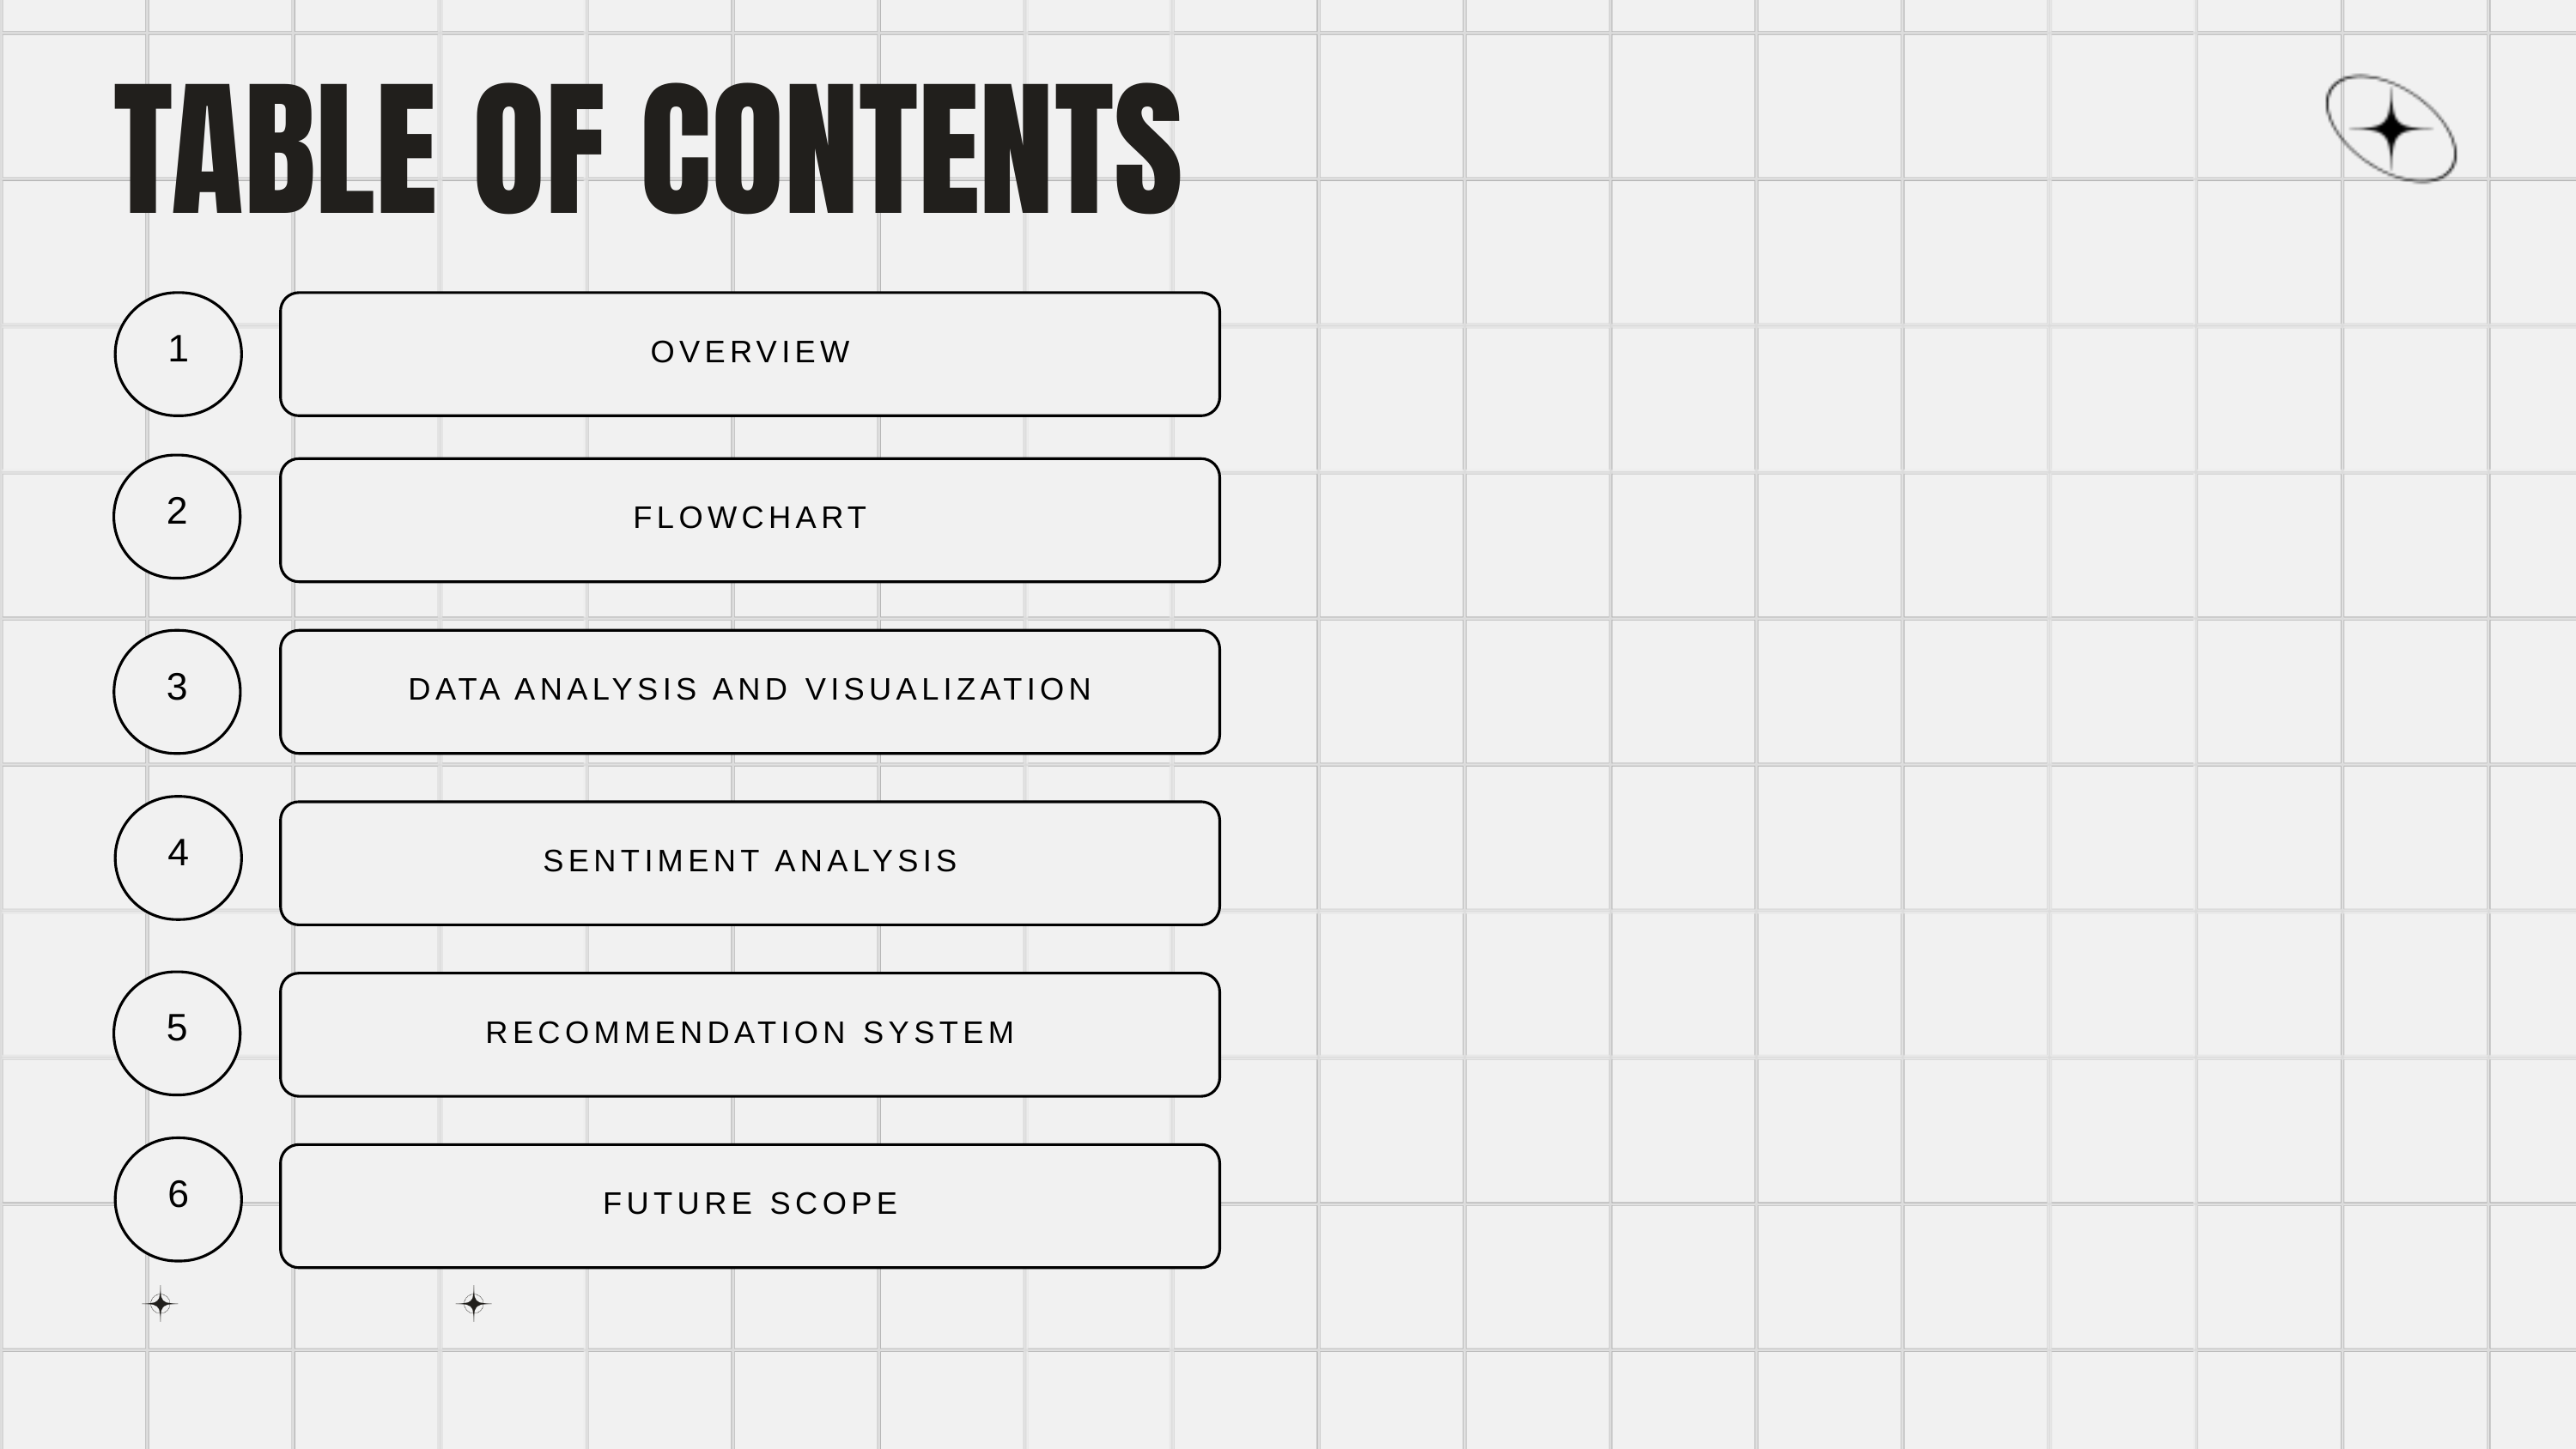

TABLE OF CONTENTS

1

OVERVIEW

2

FLOWCHART

3

DATA ANALYSIS AND VISUALIZATION

4

SENTIMENT ANALYSIS

5

RECOMMENDATION SYSTEM

6

FUTURE SCOPE